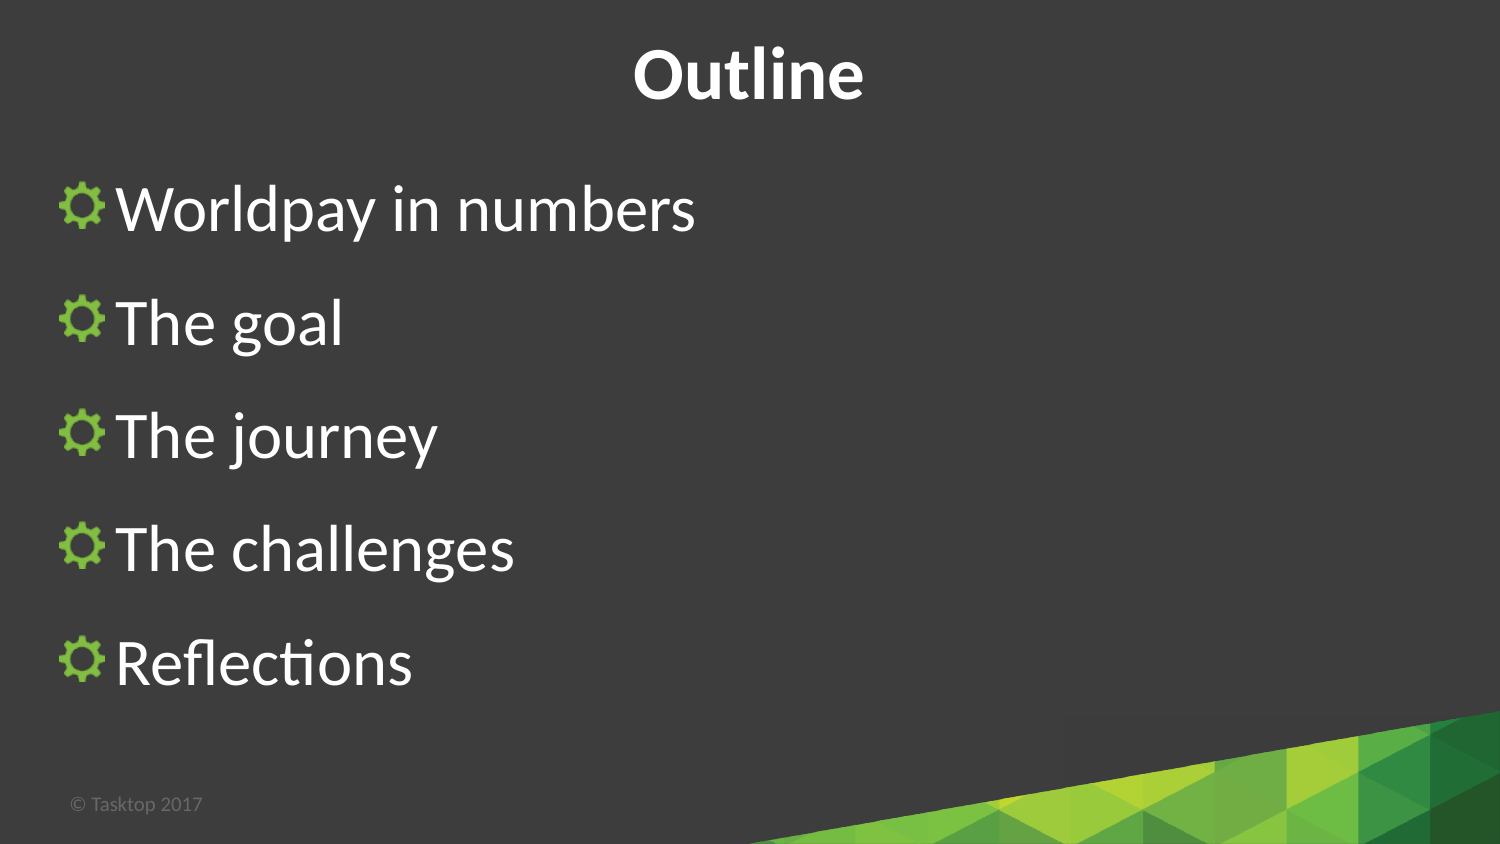

# Outline
Worldpay in numbers
The goal
The journey
The challenges
Reflections